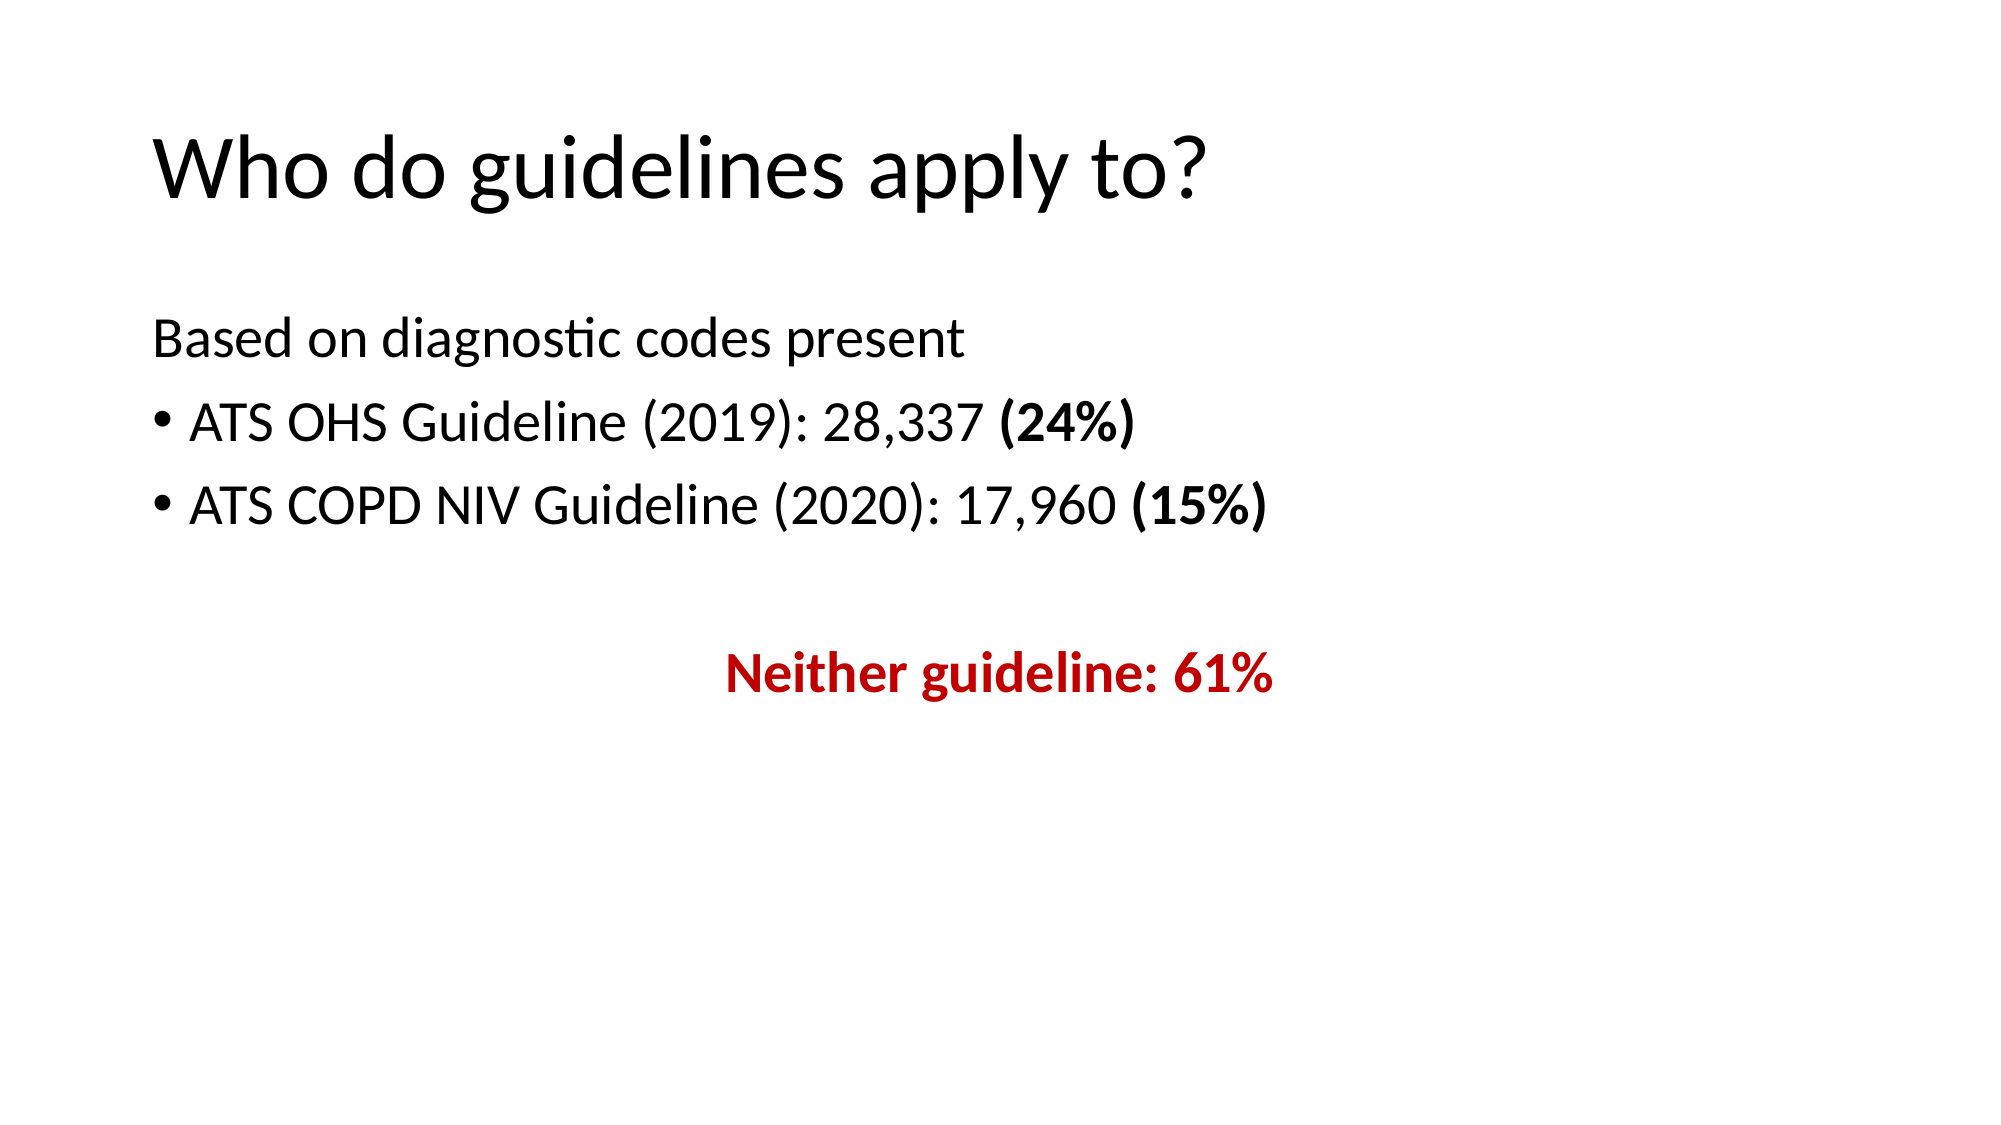

# Who do guidelines apply to?
Based on diagnostic codes present
ATS OHS Guideline (2019): 28,337 (24%)
ATS COPD NIV Guideline (2020): 17,960 (15%)

Neither guideline: 61%